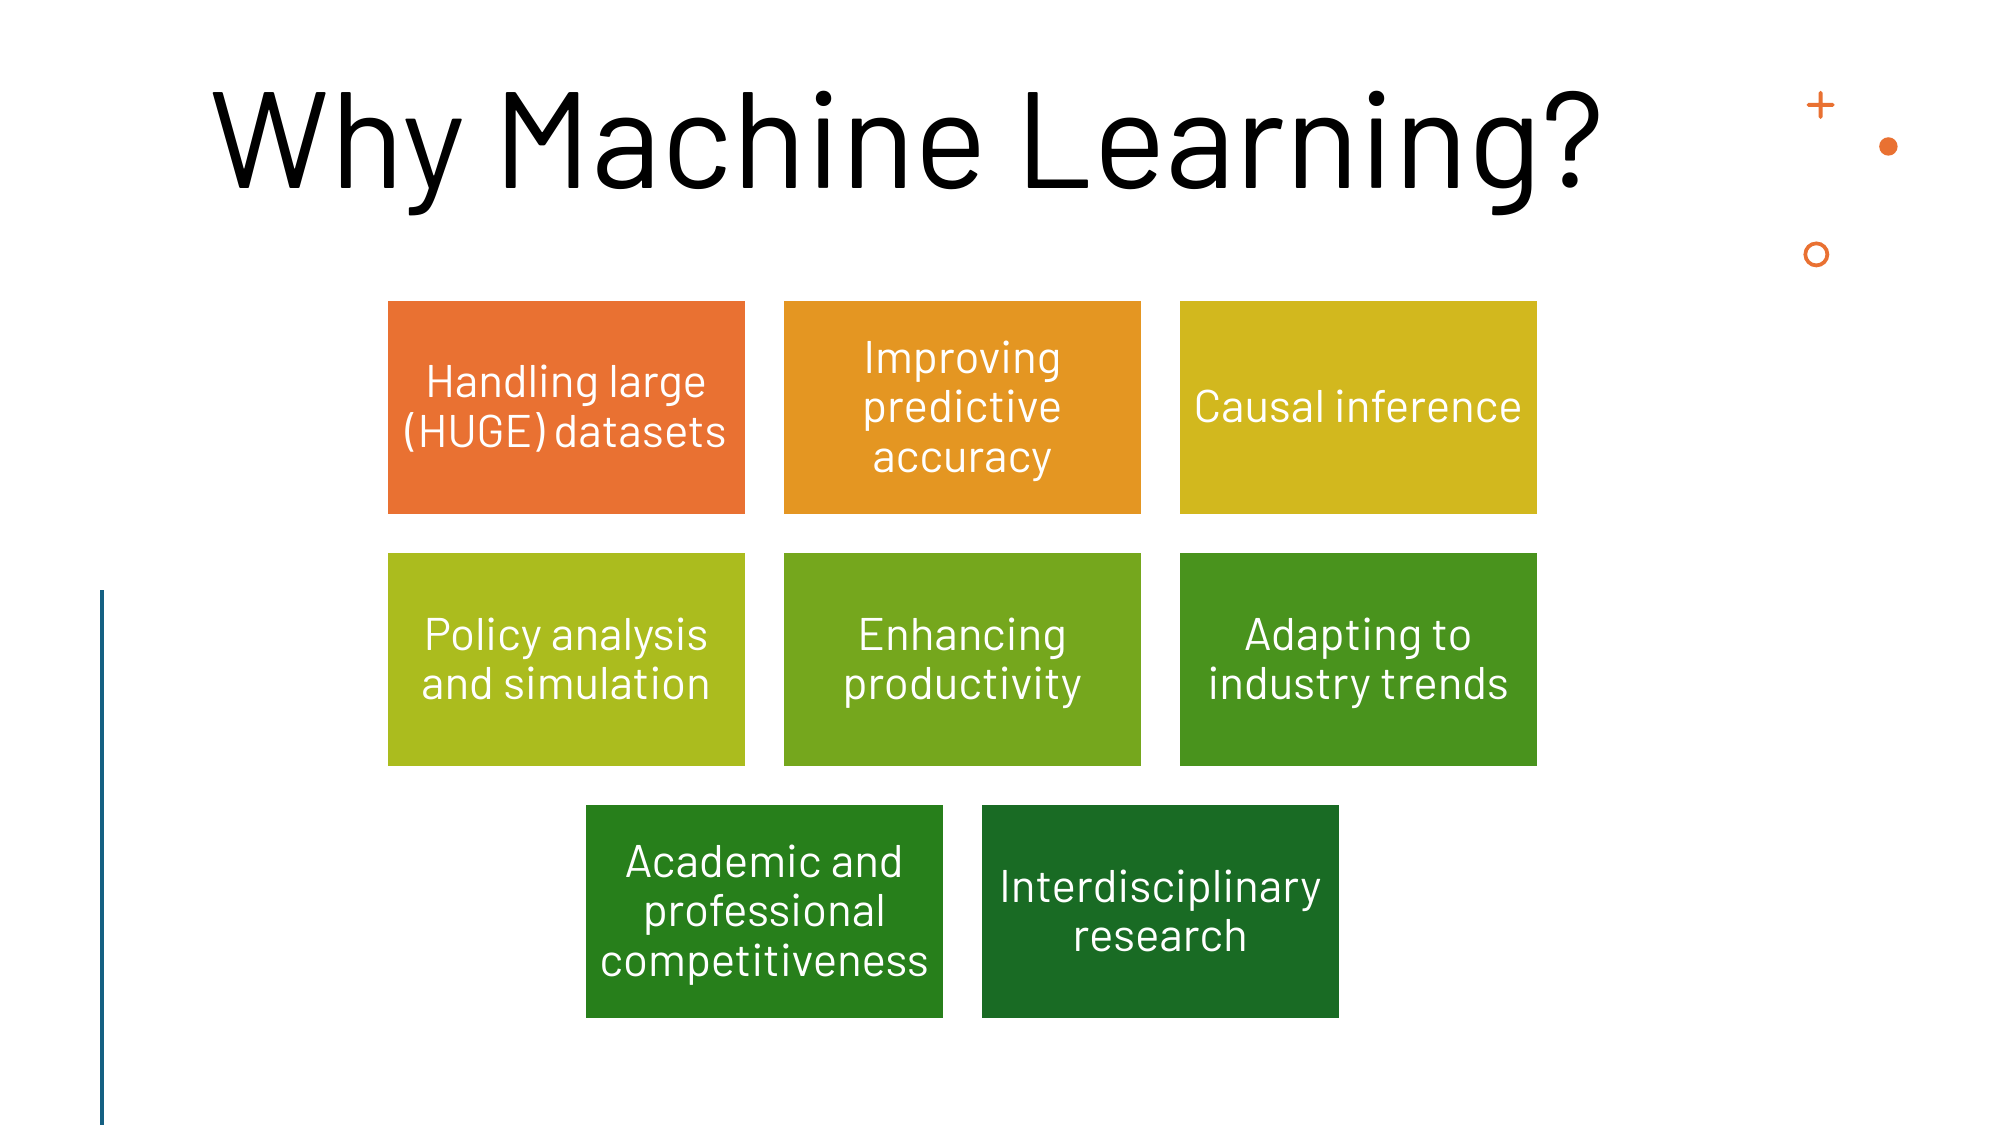

# Why Machine Learning?

Handling large (HUGE) datasets
Improving predictive accuracy
Causal inference
Policy analysis and simulation
Enhancing productivity
Adapting to industry trends
Academic and professional competitiveness
Interdisciplinary research